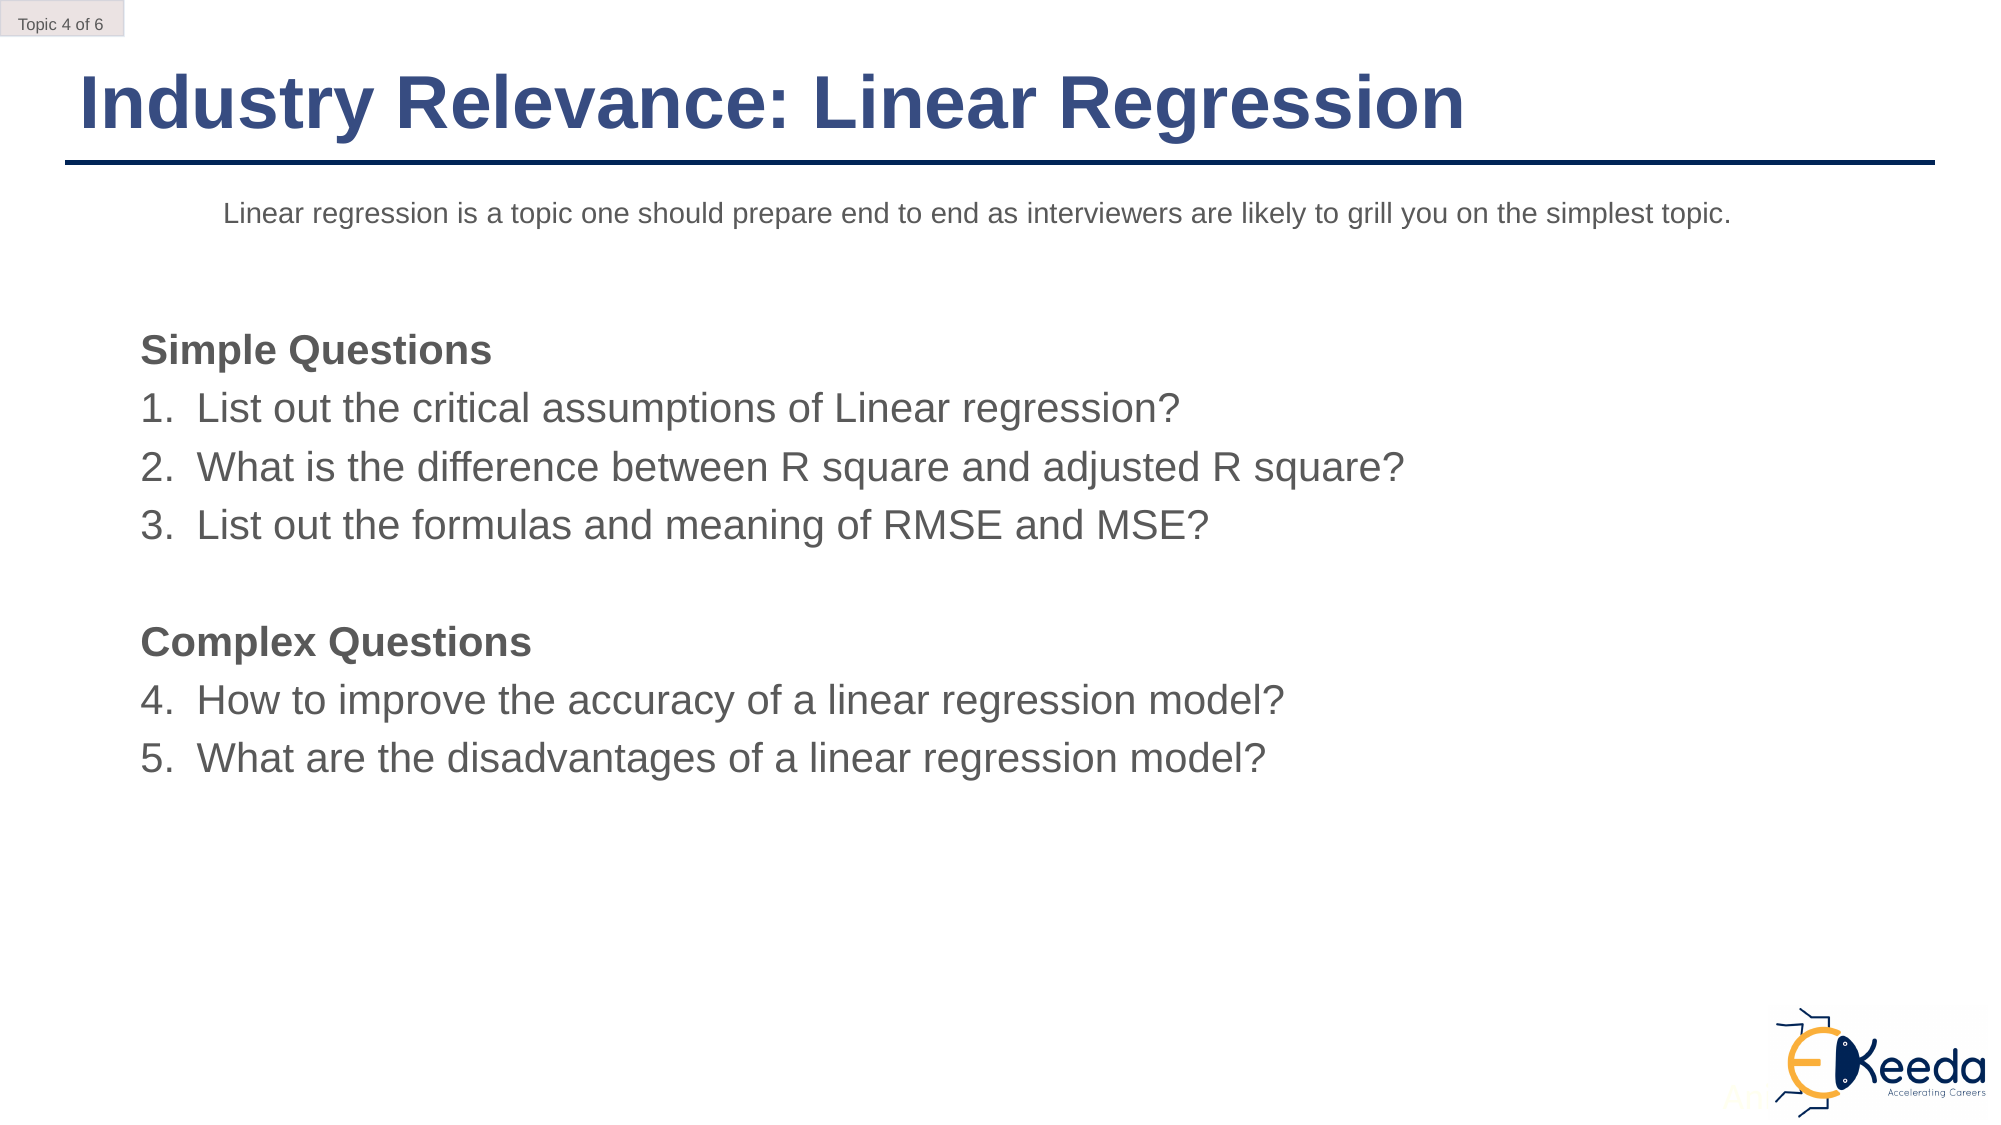

Topic 4 of 6
Industry Relevance: Linear Regression
Linear regression is a topic one should prepare end to end as interviewers are likely to grill you on the simplest topic.
Simple Questions
List out the critical assumptions of Linear regression?
What is the difference between R square and adjusted R square?
List out the formulas and meaning of RMSE and MSE?

Complex Questions
How to improve the accuracy of a linear regression model?
What are the disadvantages of a linear regression model?